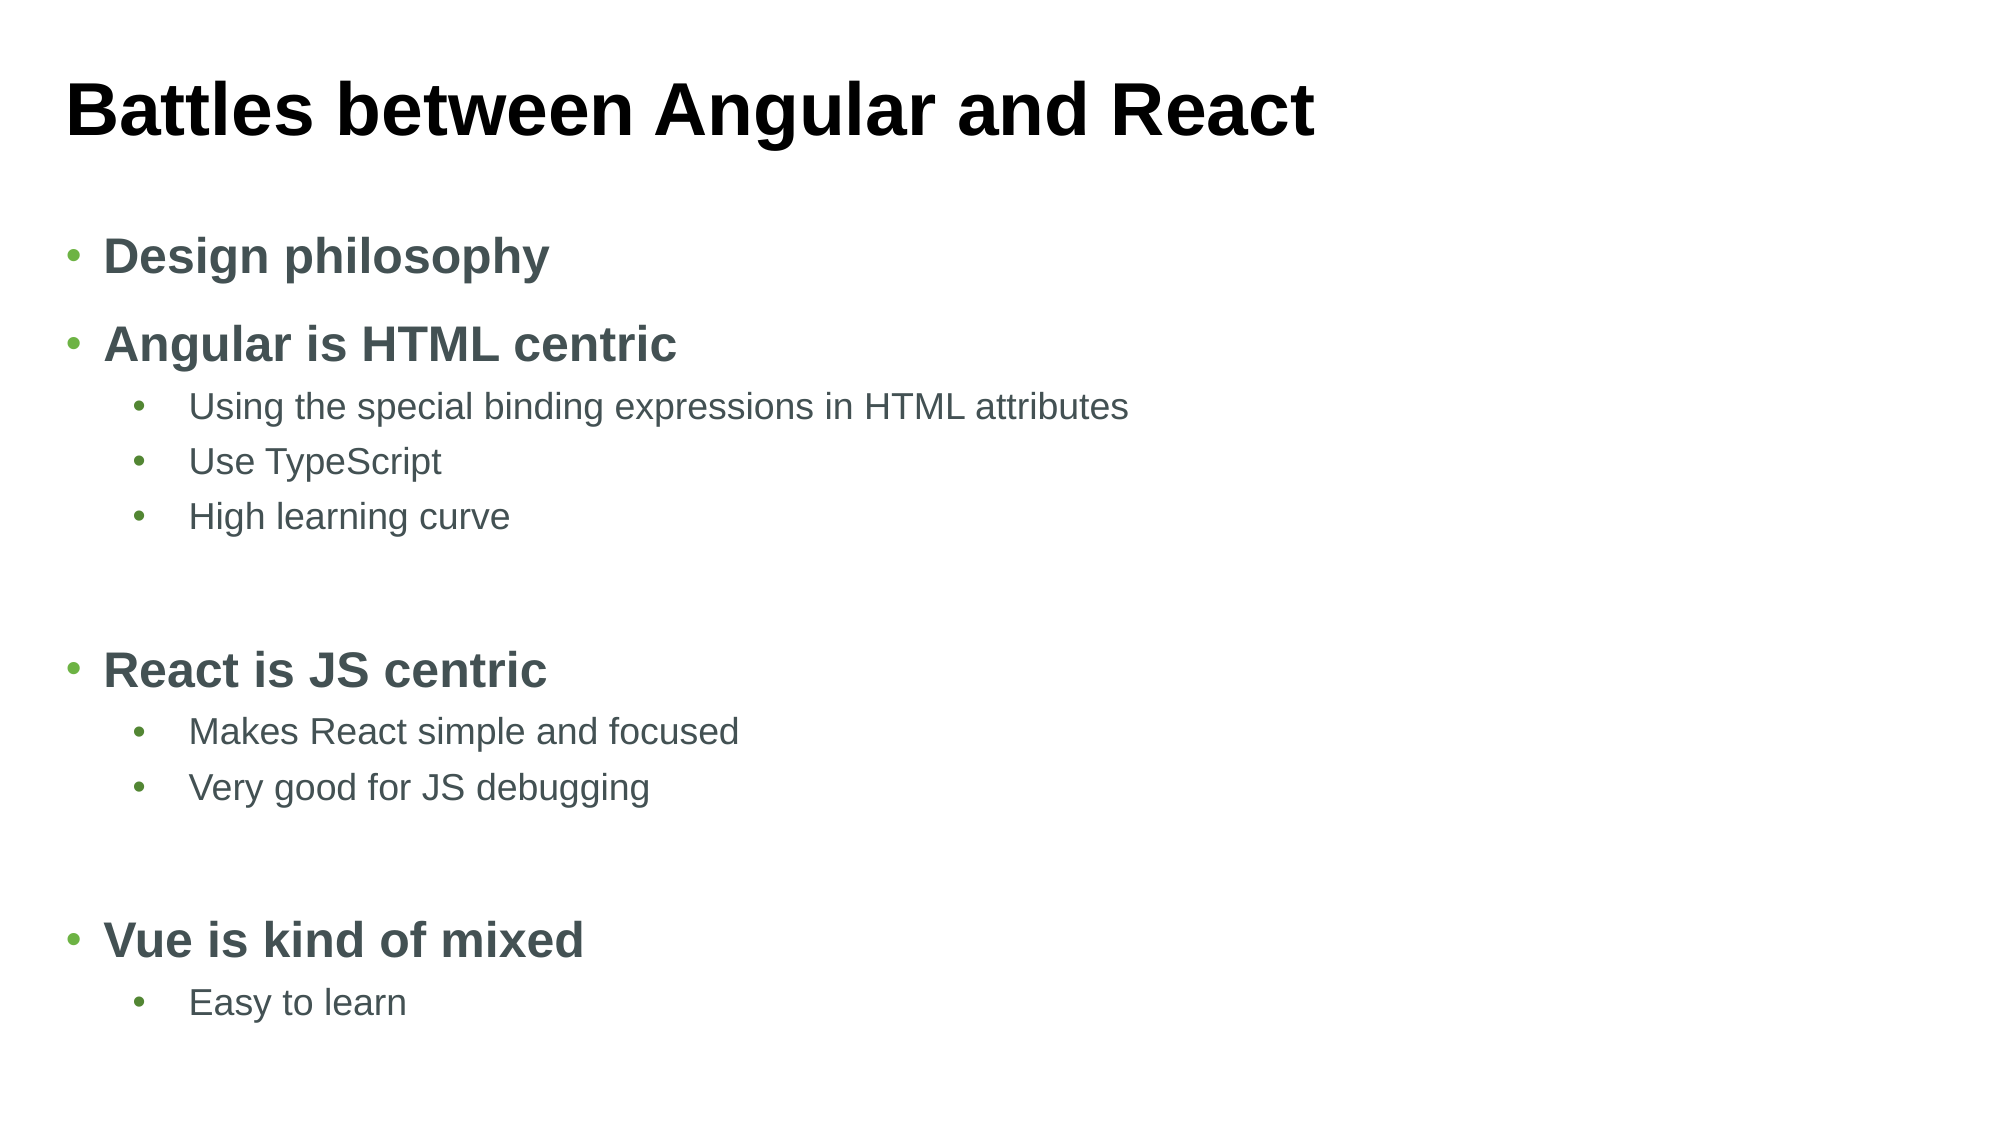

# Battles between Angular and React
Design philosophy
Angular is HTML centric
Using the special binding expressions in HTML attributes
Use TypeScript
High learning curve

React is JS centric
Makes React simple and focused
Very good for JS debugging

Vue is kind of mixed
Easy to learn